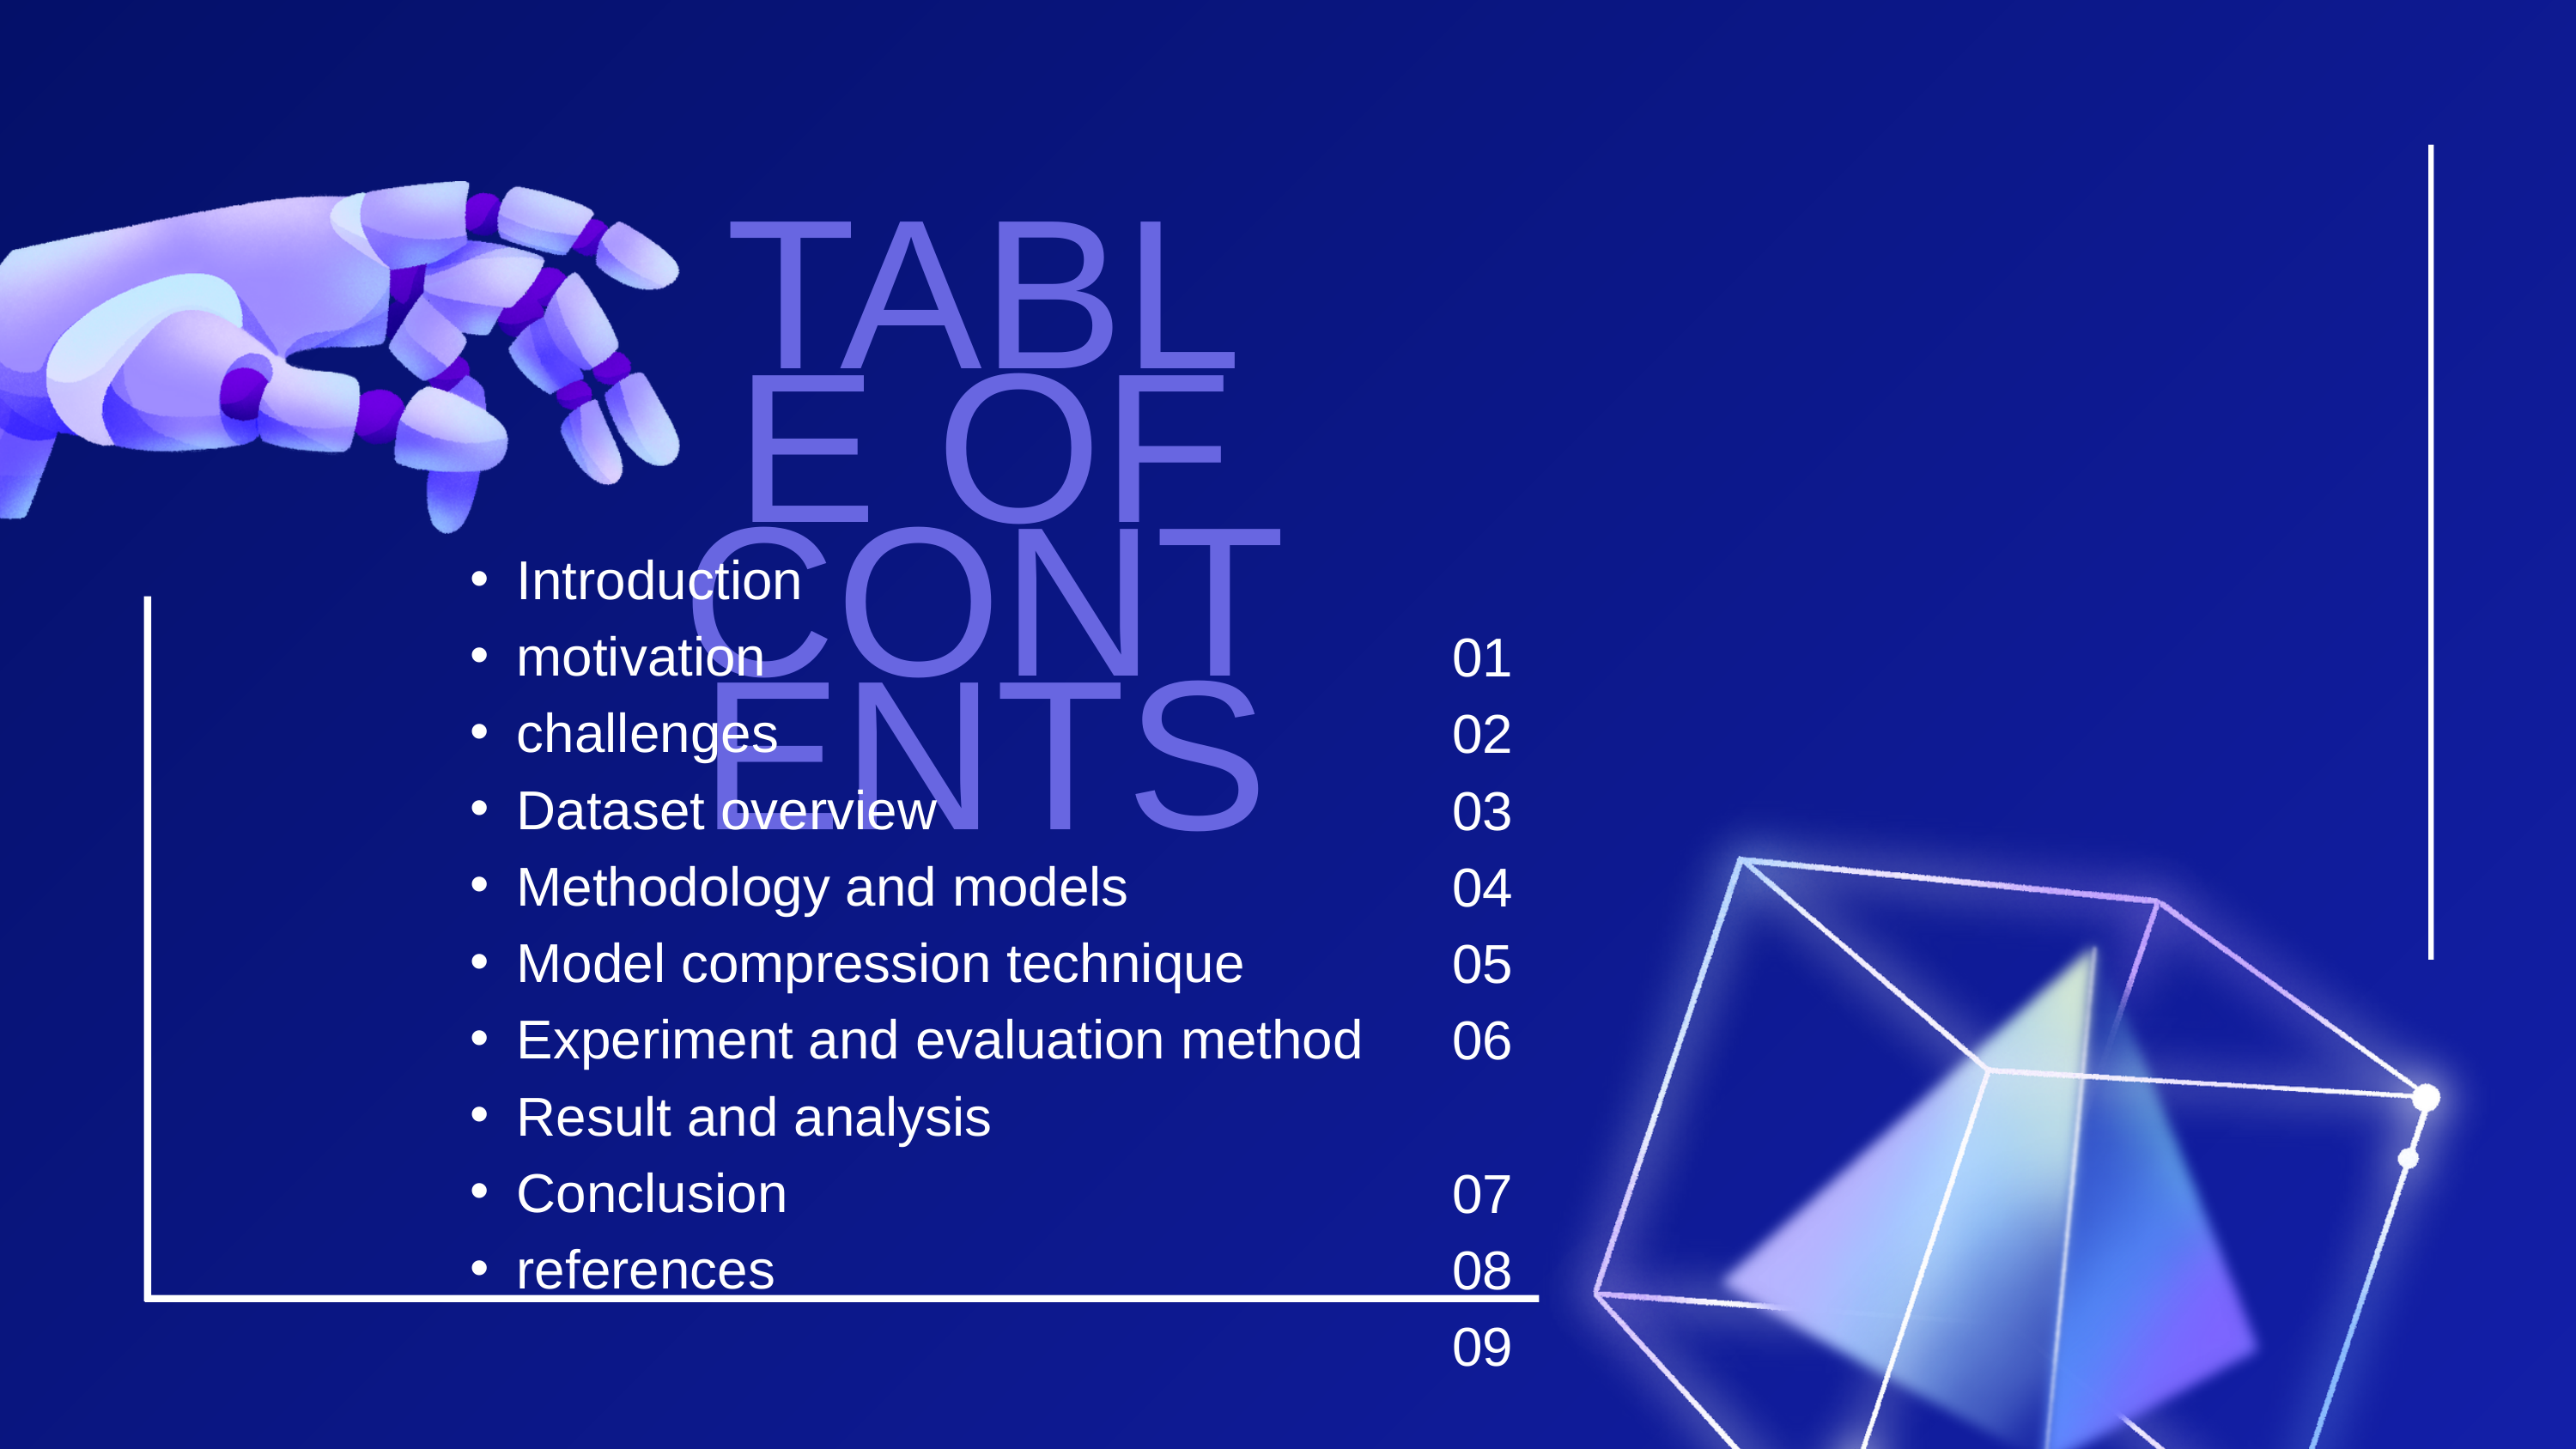

TABLE OF CONTENTS
Introduction
motivation
challenges
Dataset overview
Methodology and models
Model compression technique
Experiment and evaluation method
Result and analysis
Conclusion
references

01
02
03
04
05
06

07
08
09